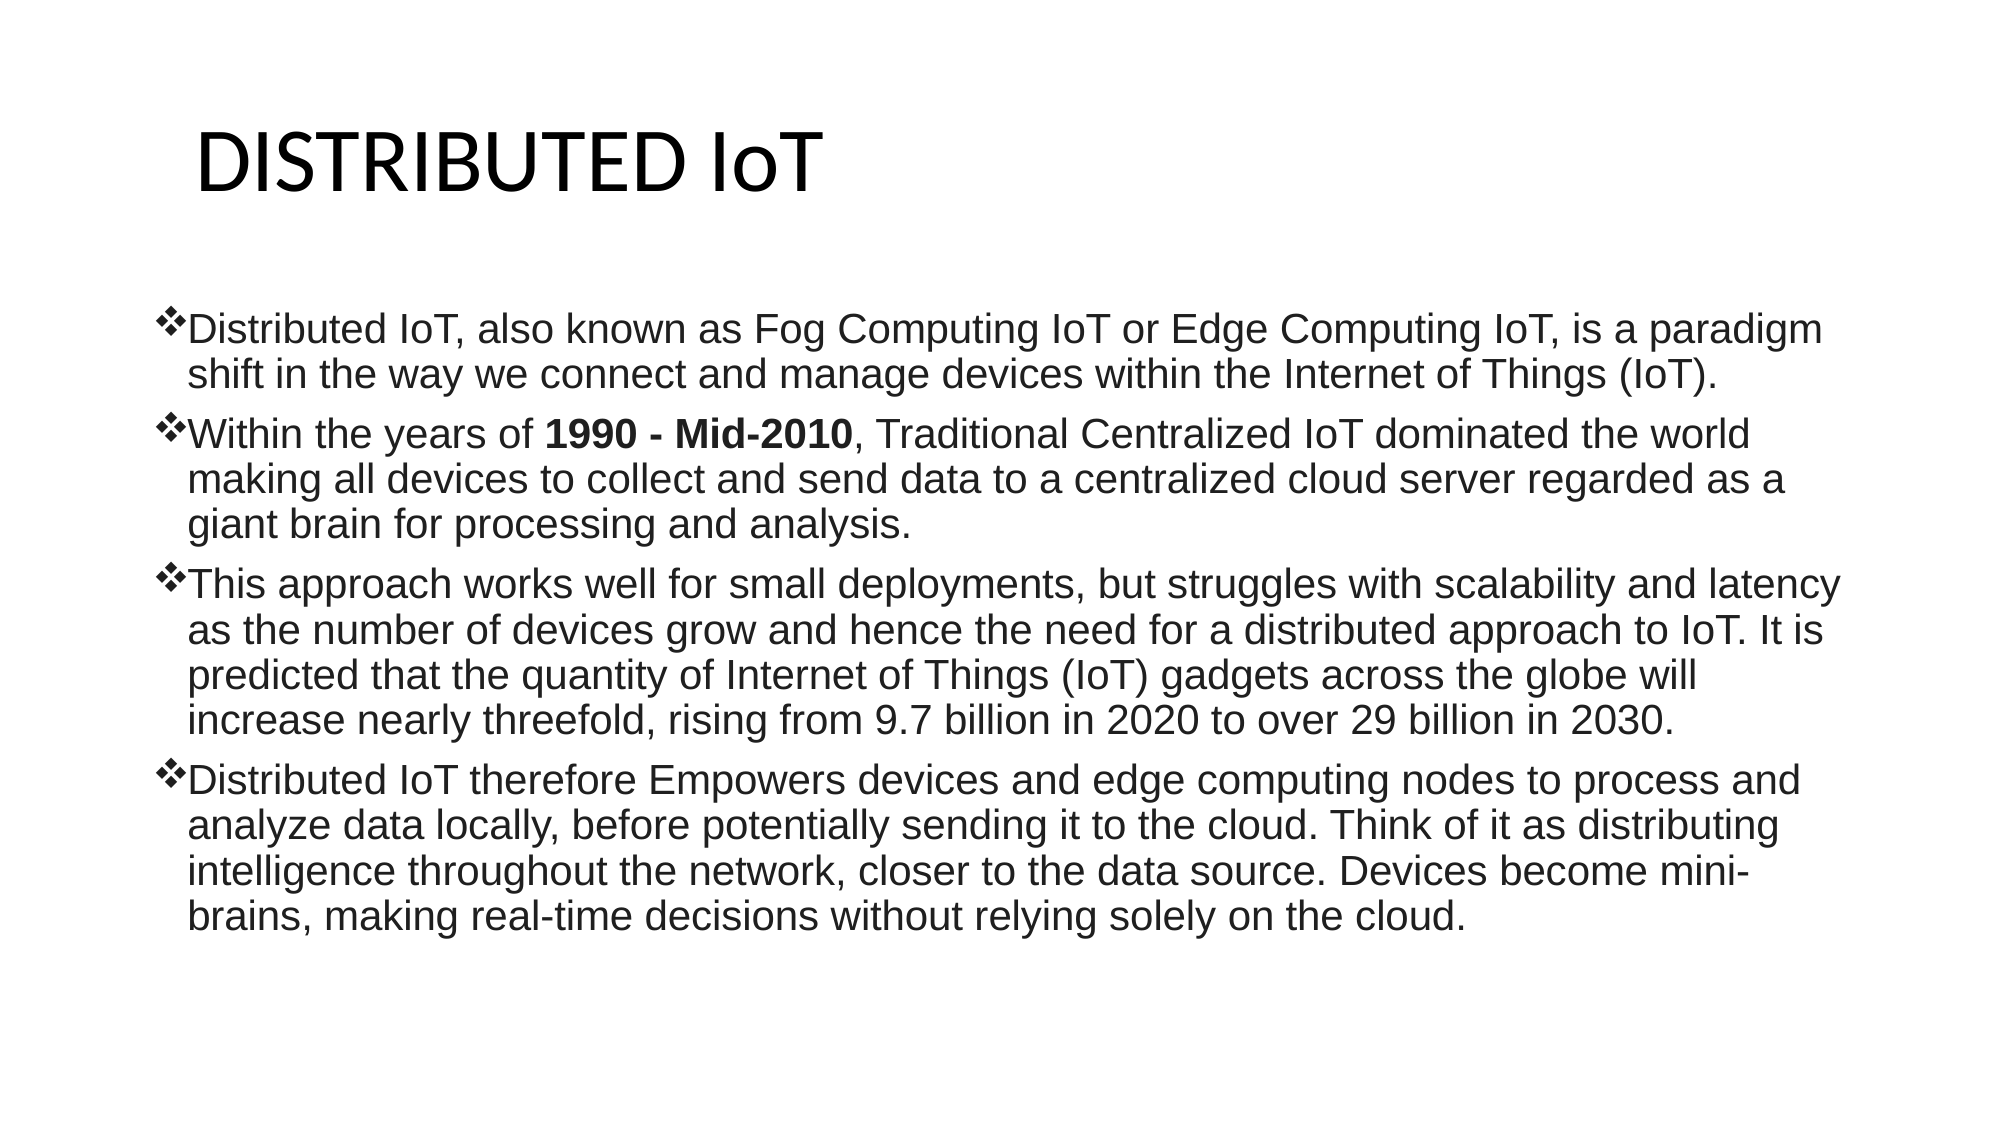

# DISTRIBUTED IoT
Distributed IoT, also known as Fog Computing IoT or Edge Computing IoT, is a paradigm shift in the way we connect and manage devices within the Internet of Things (IoT).
Within the years of 1990 - Mid-2010, Traditional Centralized IoT dominated the world making all devices to collect and send data to a centralized cloud server regarded as a giant brain for processing and analysis.
This approach works well for small deployments, but struggles with scalability and latency as the number of devices grow and hence the need for a distributed approach to IoT. It is predicted that the quantity of Internet of Things (IoT) gadgets across the globe will increase nearly threefold, rising from 9.7 billion in 2020 to over 29 billion in 2030.
Distributed IoT therefore Empowers devices and edge computing nodes to process and analyze data locally, before potentially sending it to the cloud. Think of it as distributing intelligence throughout the network, closer to the data source. Devices become mini-brains, making real-time decisions without relying solely on the cloud.